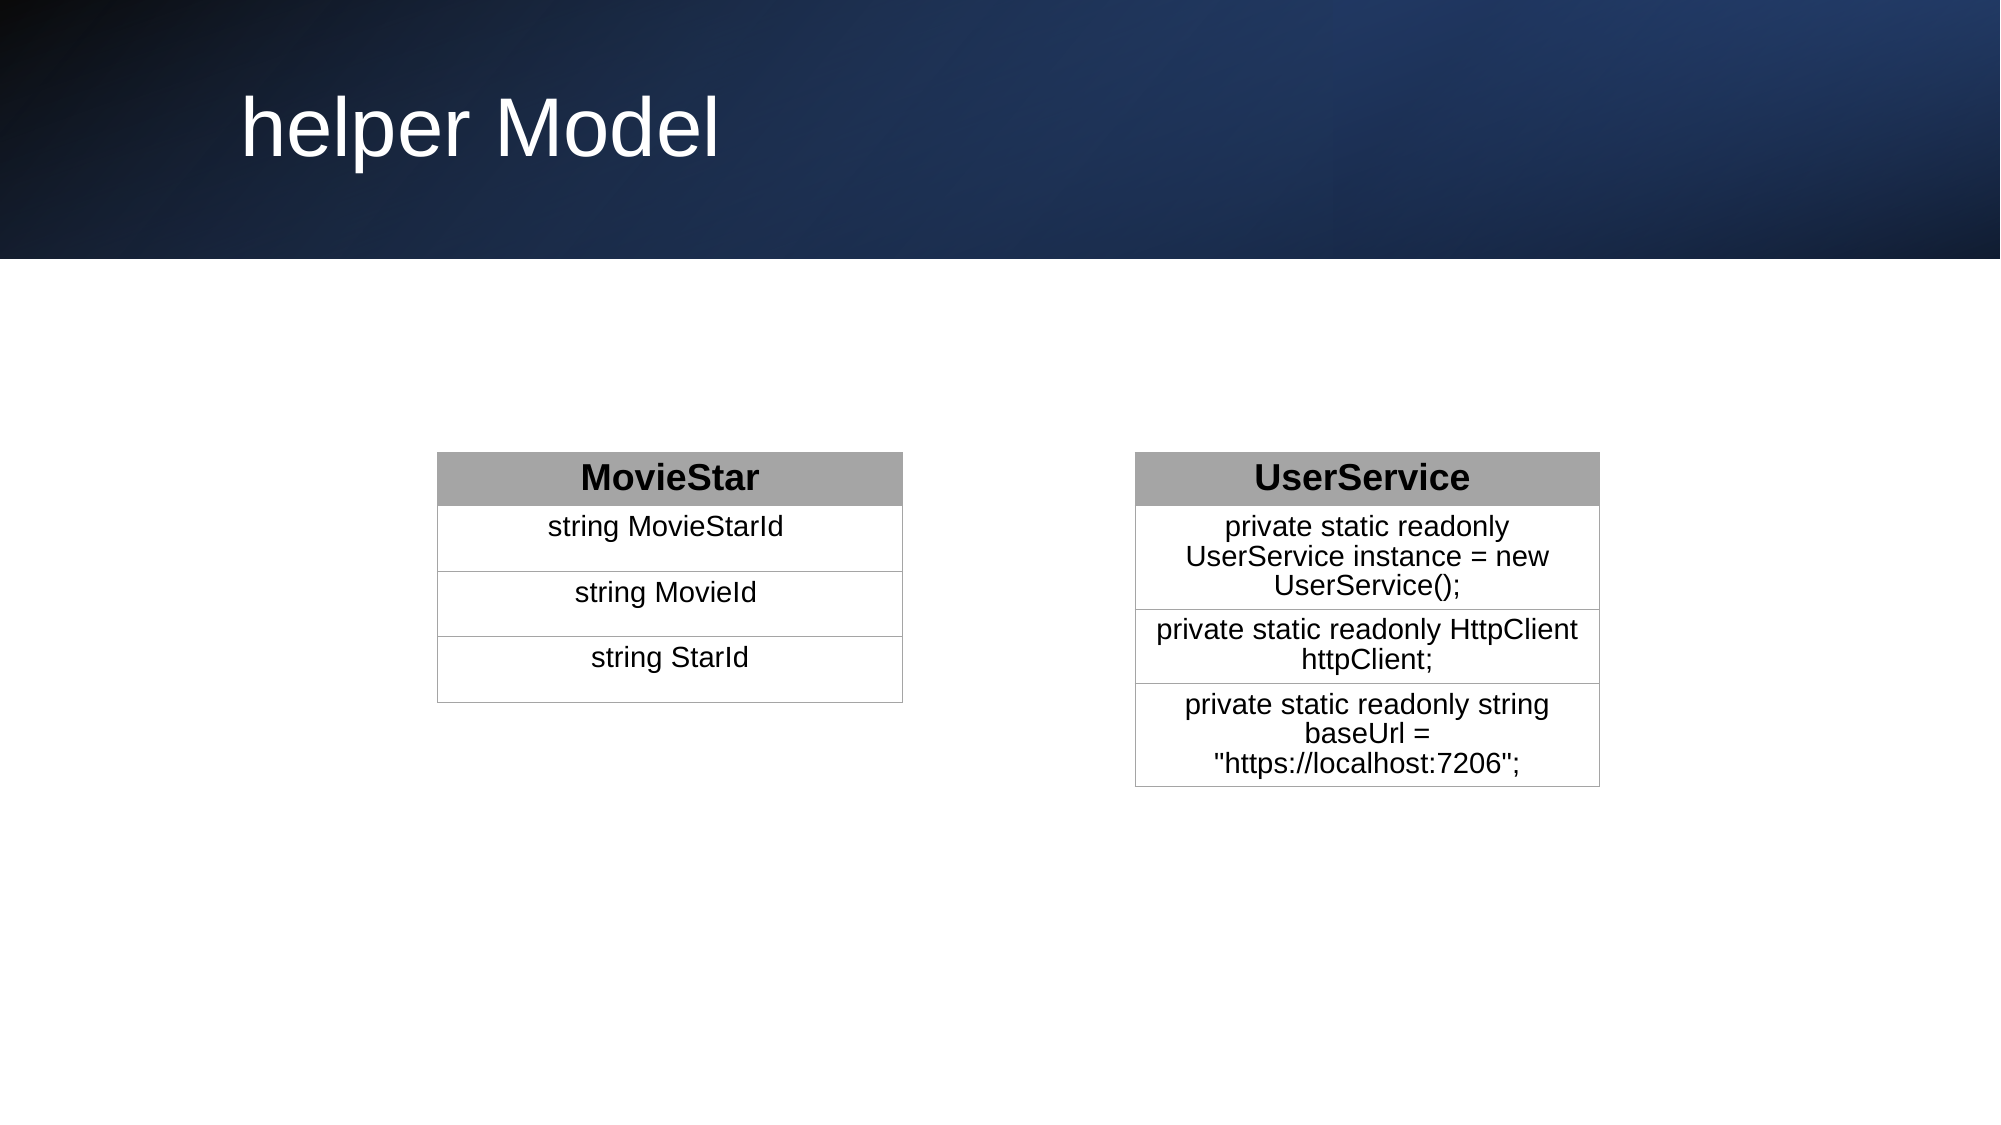

# helper Model
| MovieStar |
| --- |
| string MovieStarId |
| string MovieId |
| string StarId |
| UserService |
| --- |
| private static readonly UserService instance = new UserService(); |
| private static readonly HttpClient httpClient; |
| private static readonly string baseUrl = "https://localhost:7206"; |